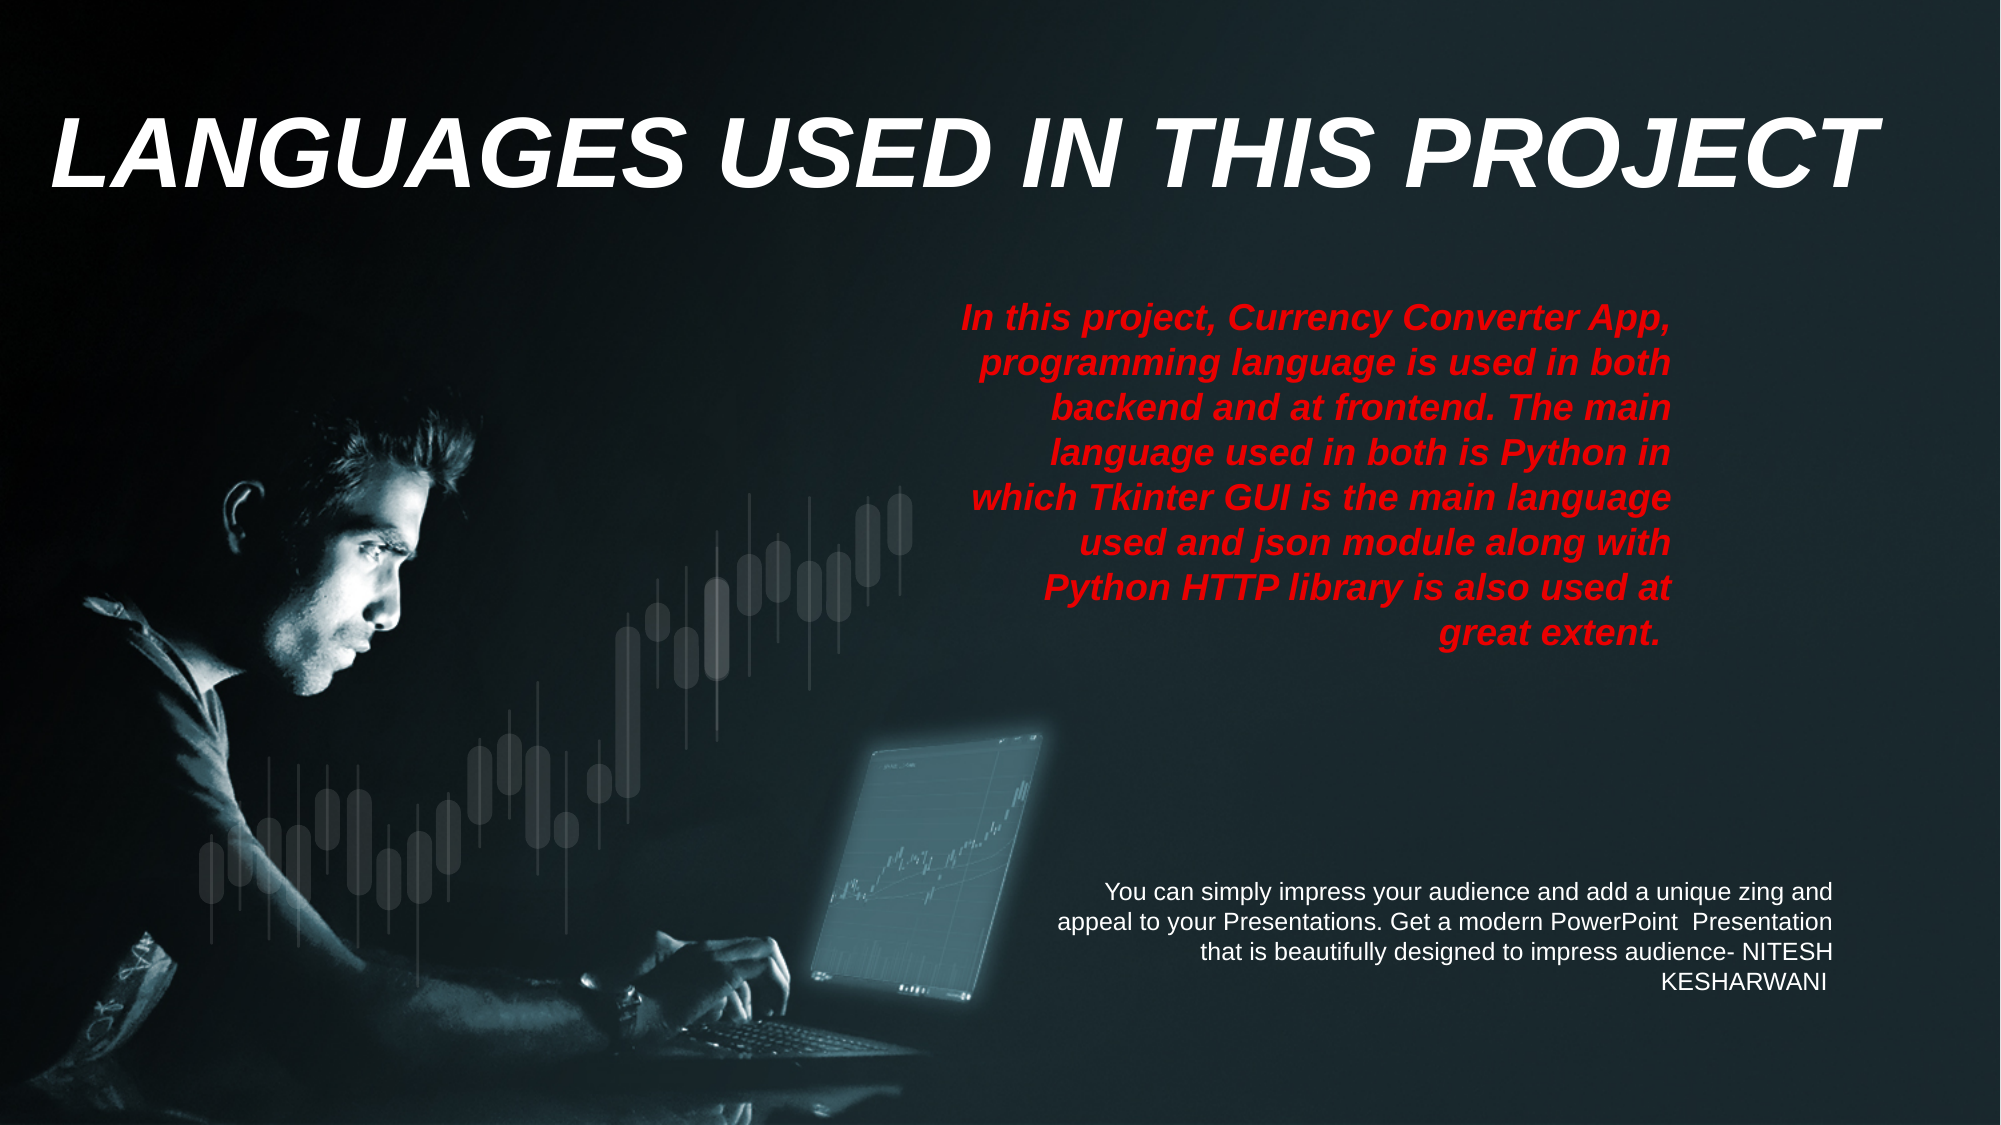

LANGUAGES USED IN THIS PROJECT
In this project, Currency Converter App, programming language is used in both backend and at frontend. The main language used in both is Python in which Tkinter GUI is the main language used and json module along with Python HTTP library is also used at great extent.

You can simply impress your audience and add a unique zing and appeal to your Presentations. Get a modern PowerPoint  Presentation that is beautifully designed to impress audience- NITESH KESHARWANI